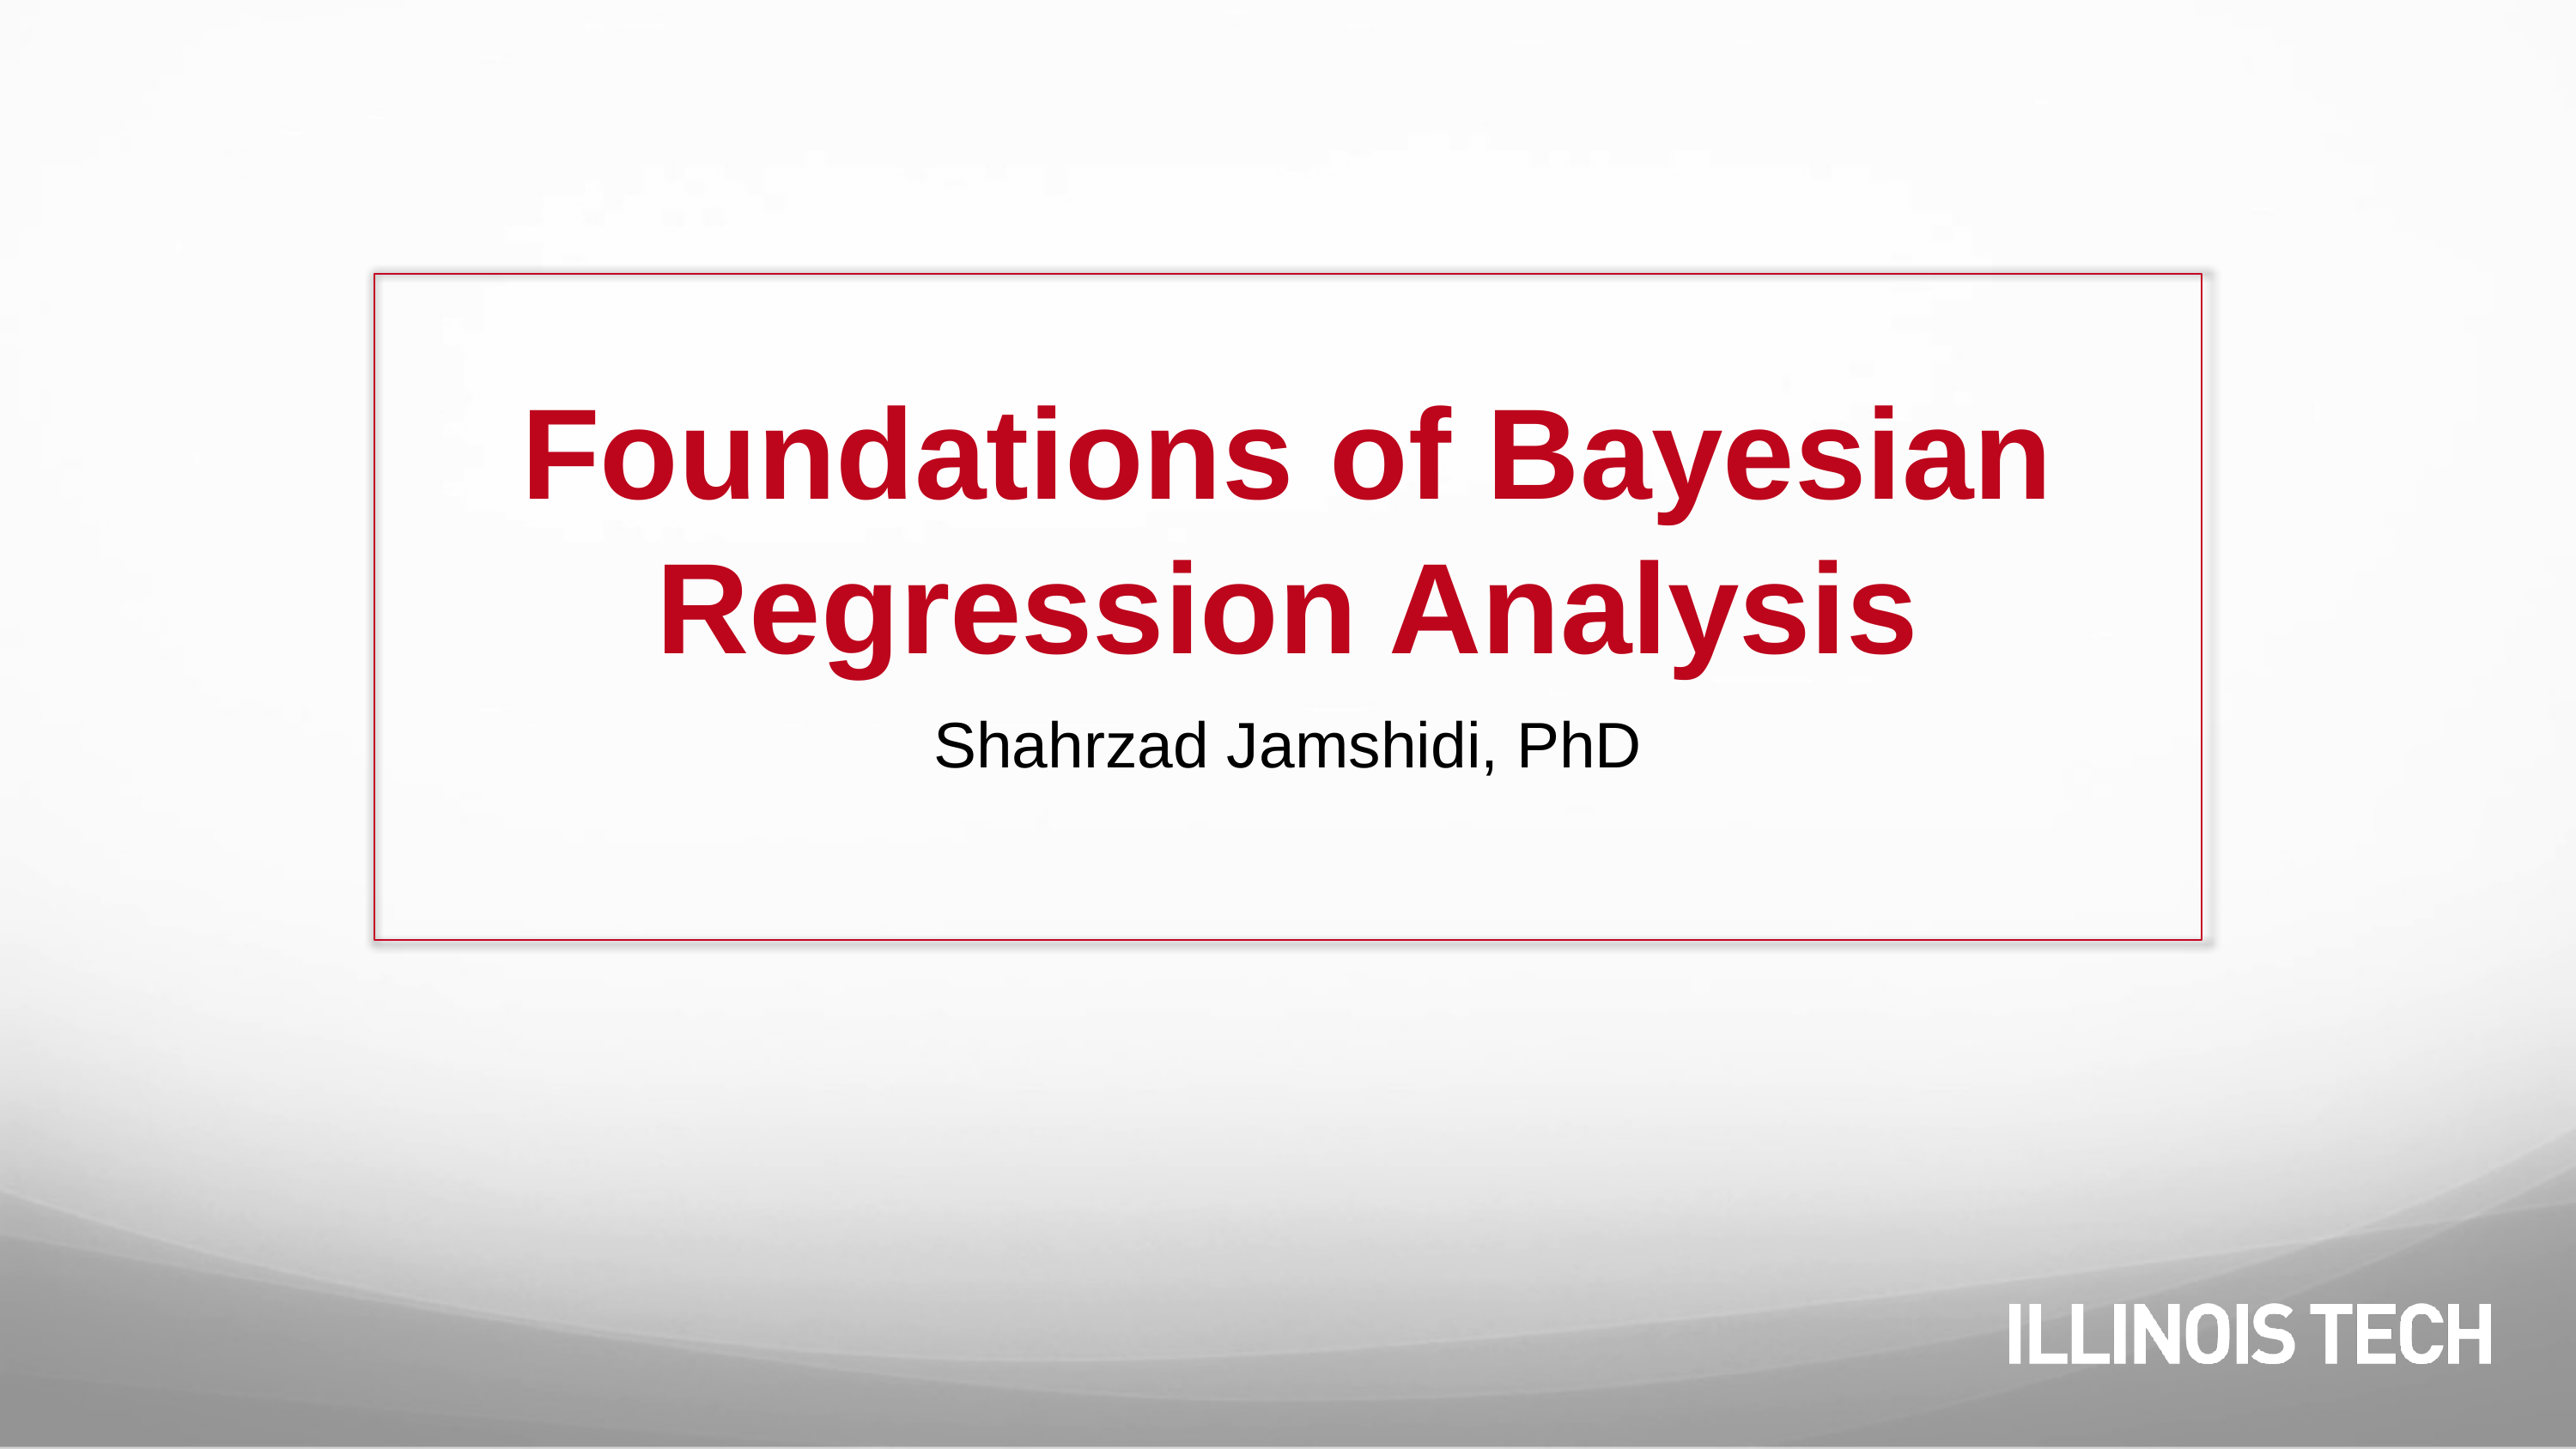

# Foundations of Bayesian Regression Analysis
Shahrzad Jamshidi, PhD